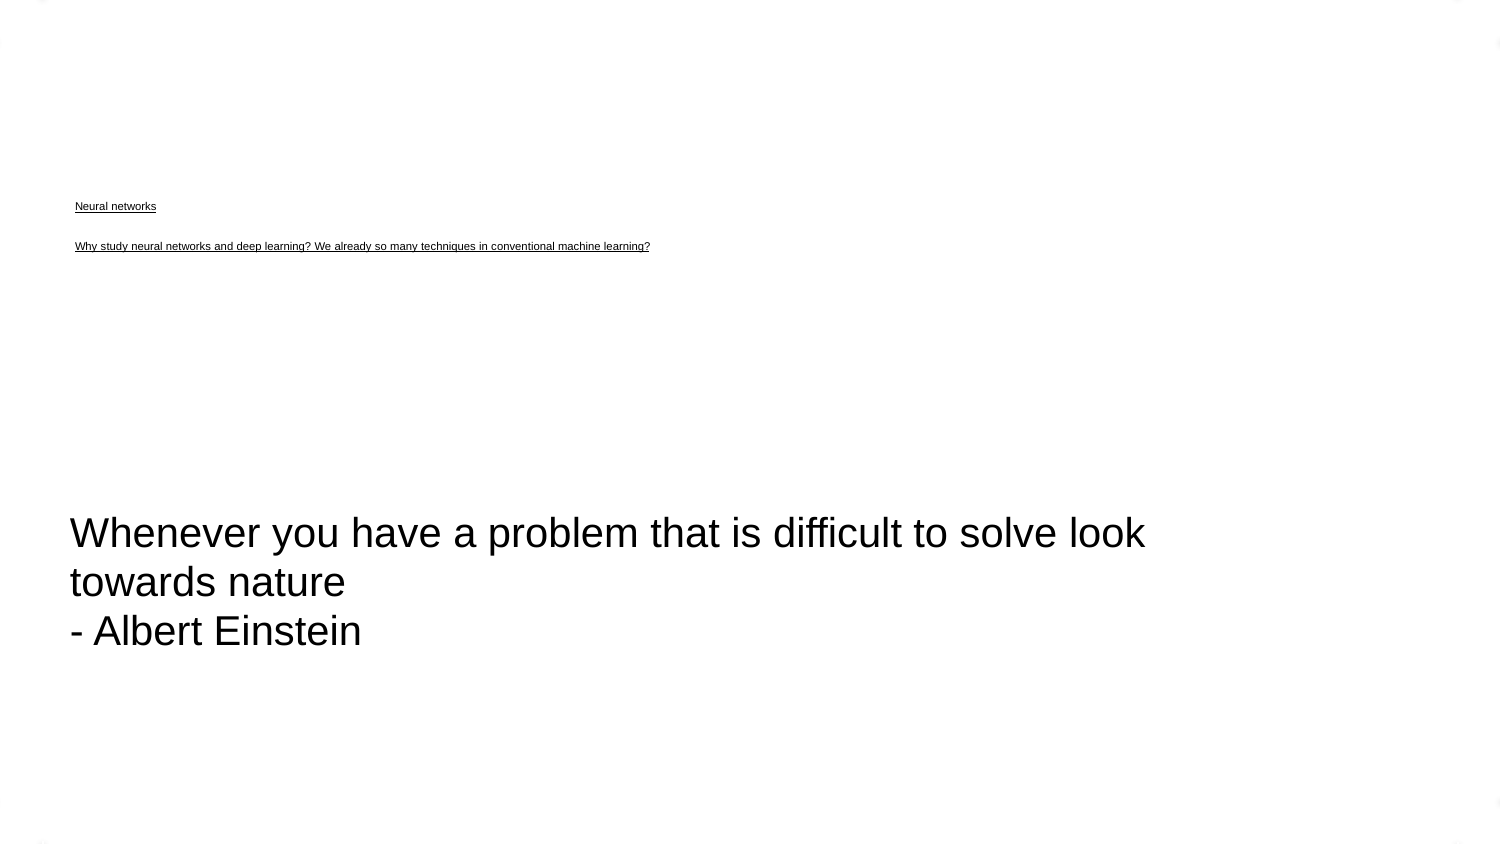

# Neural networks Why study neural networks and deep learning? We already so many techniques in conventional machine learning?
Whenever you have a problem that is difficult to solve look
towards nature
- Albert Einstein